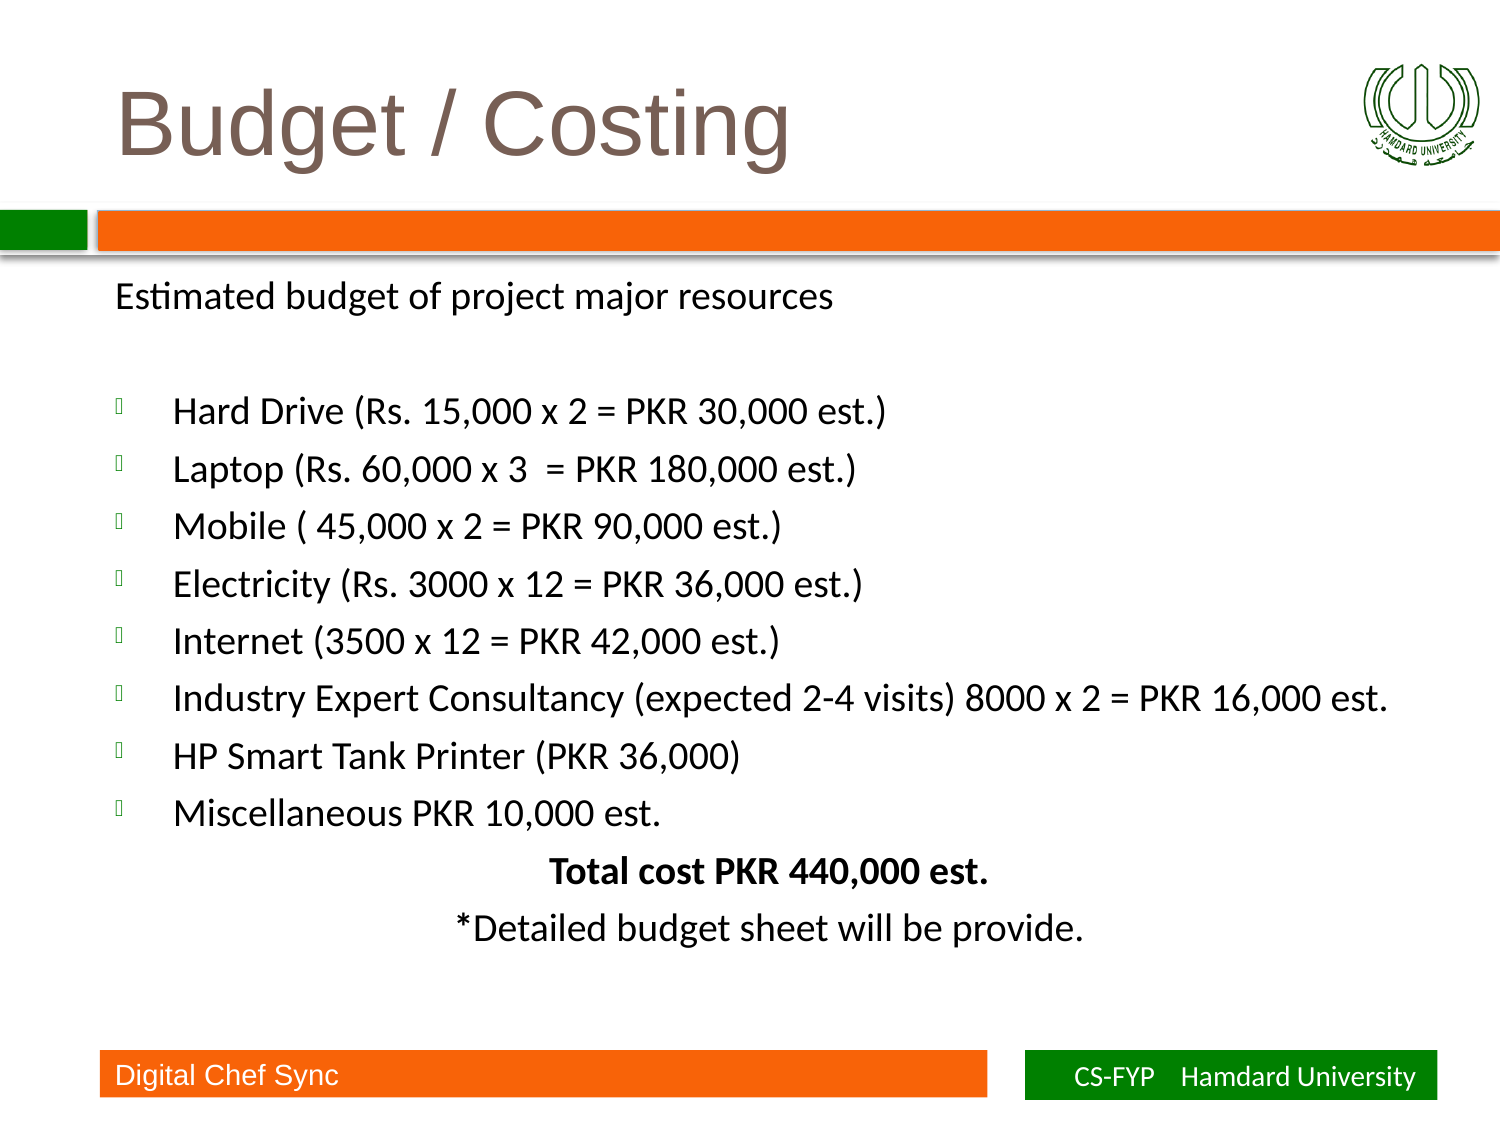

# Budget / Costing
9
Estimated budget of project major resources

Hard Drive (Rs. 15,000 x 2 = PKR 30,000 est.)
Laptop (Rs. 60,000 x 3  = PKR 180,000 est.)
Mobile ( 45,000 x 2 = PKR 90,000 est.)
Electricity (Rs. 3000 x 12 = PKR 36,000 est.)
Internet (3500 x 12 = PKR 42,000 est.)
Industry Expert Consultancy (expected 2-4 visits) 8000 x 2 = PKR 16,000 est.
HP Smart Tank Printer (PKR 36,000)
Miscellaneous PKR 10,000 est.
Total cost PKR 440,000‬ est.
*Detailed budget sheet will be provide.

Digital Chef Sync
CS-FYP    Hamdard University